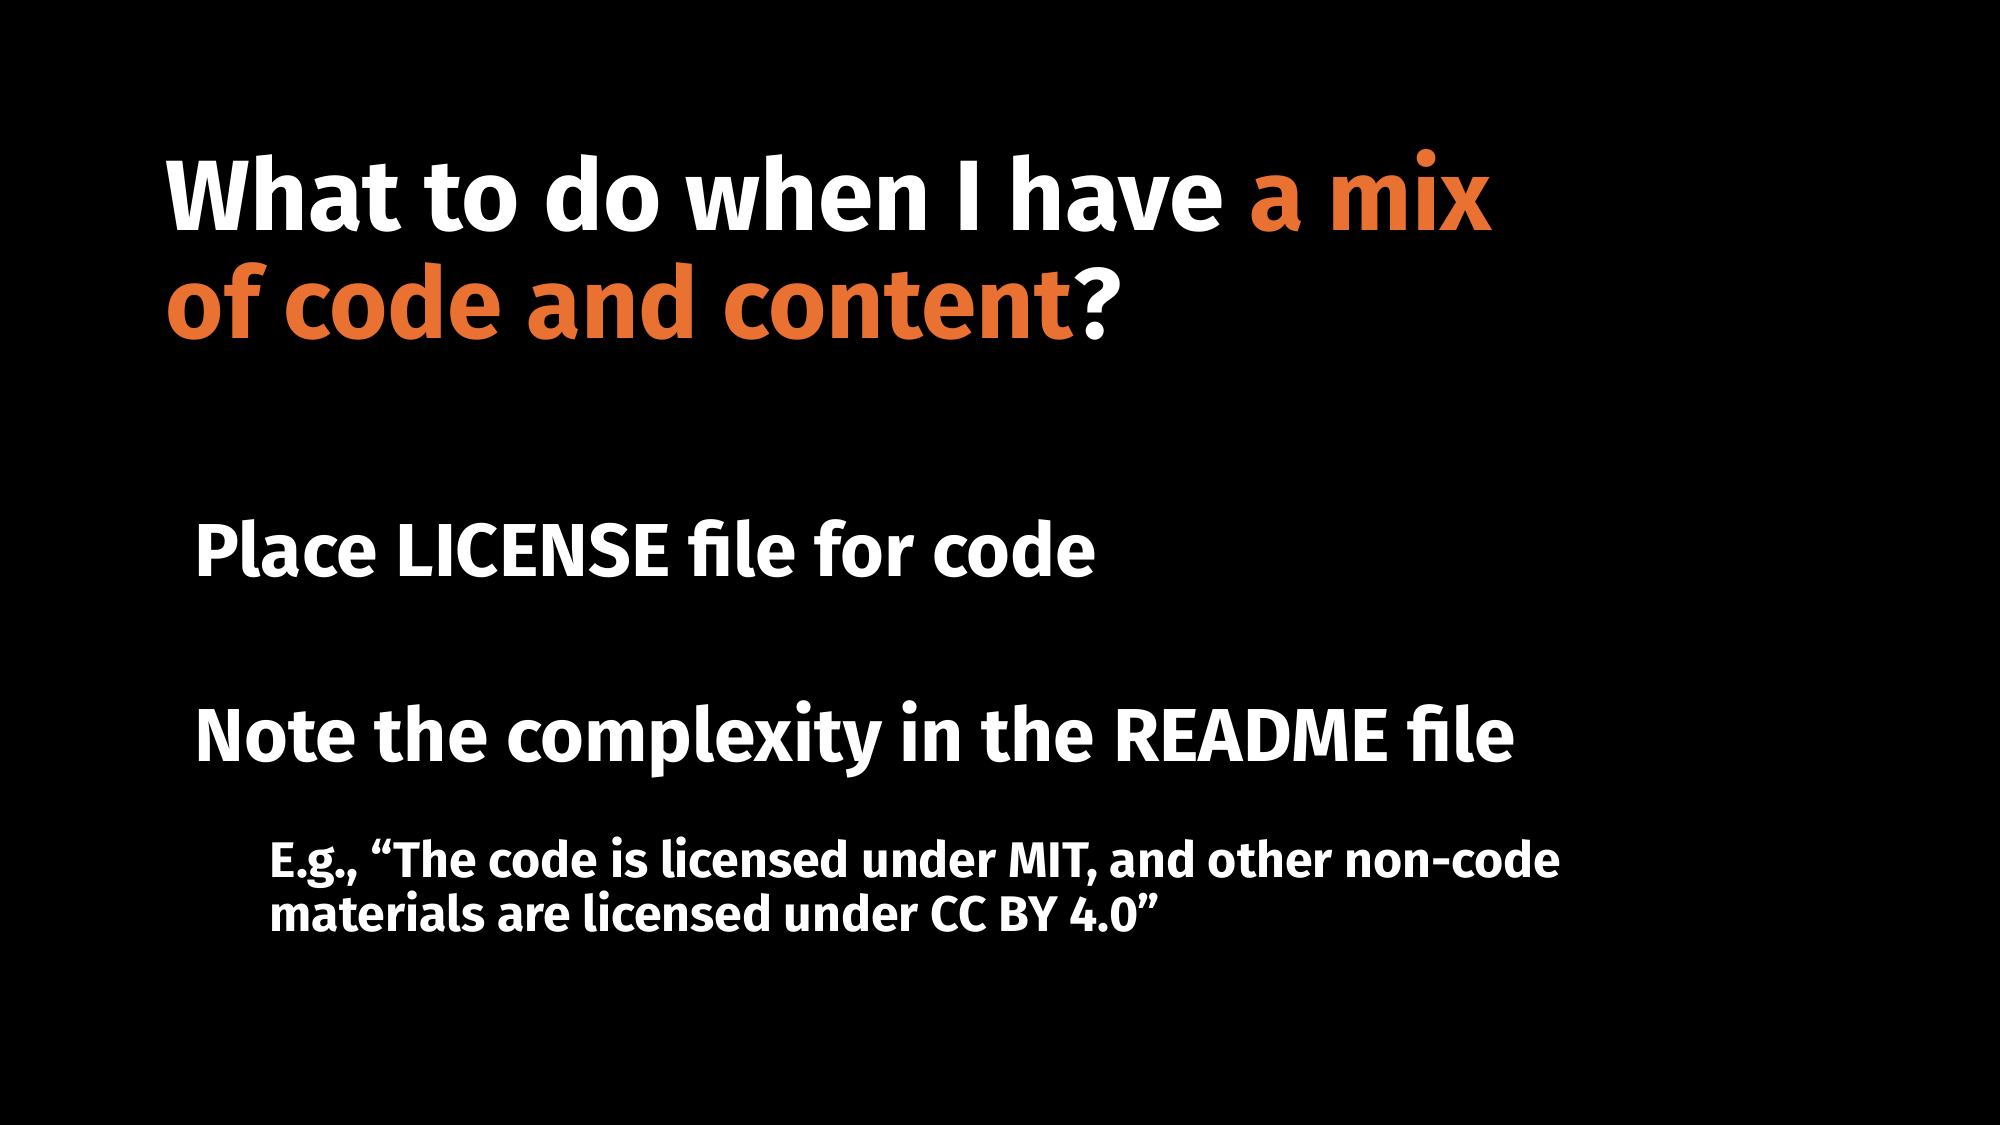

What to do when I have a mix of code and content?
Place LICENSE file for code
Note the complexity in the README file
E.g., “The code is licensed under MIT, and other non-code materials are licensed under CC BY 4.0”